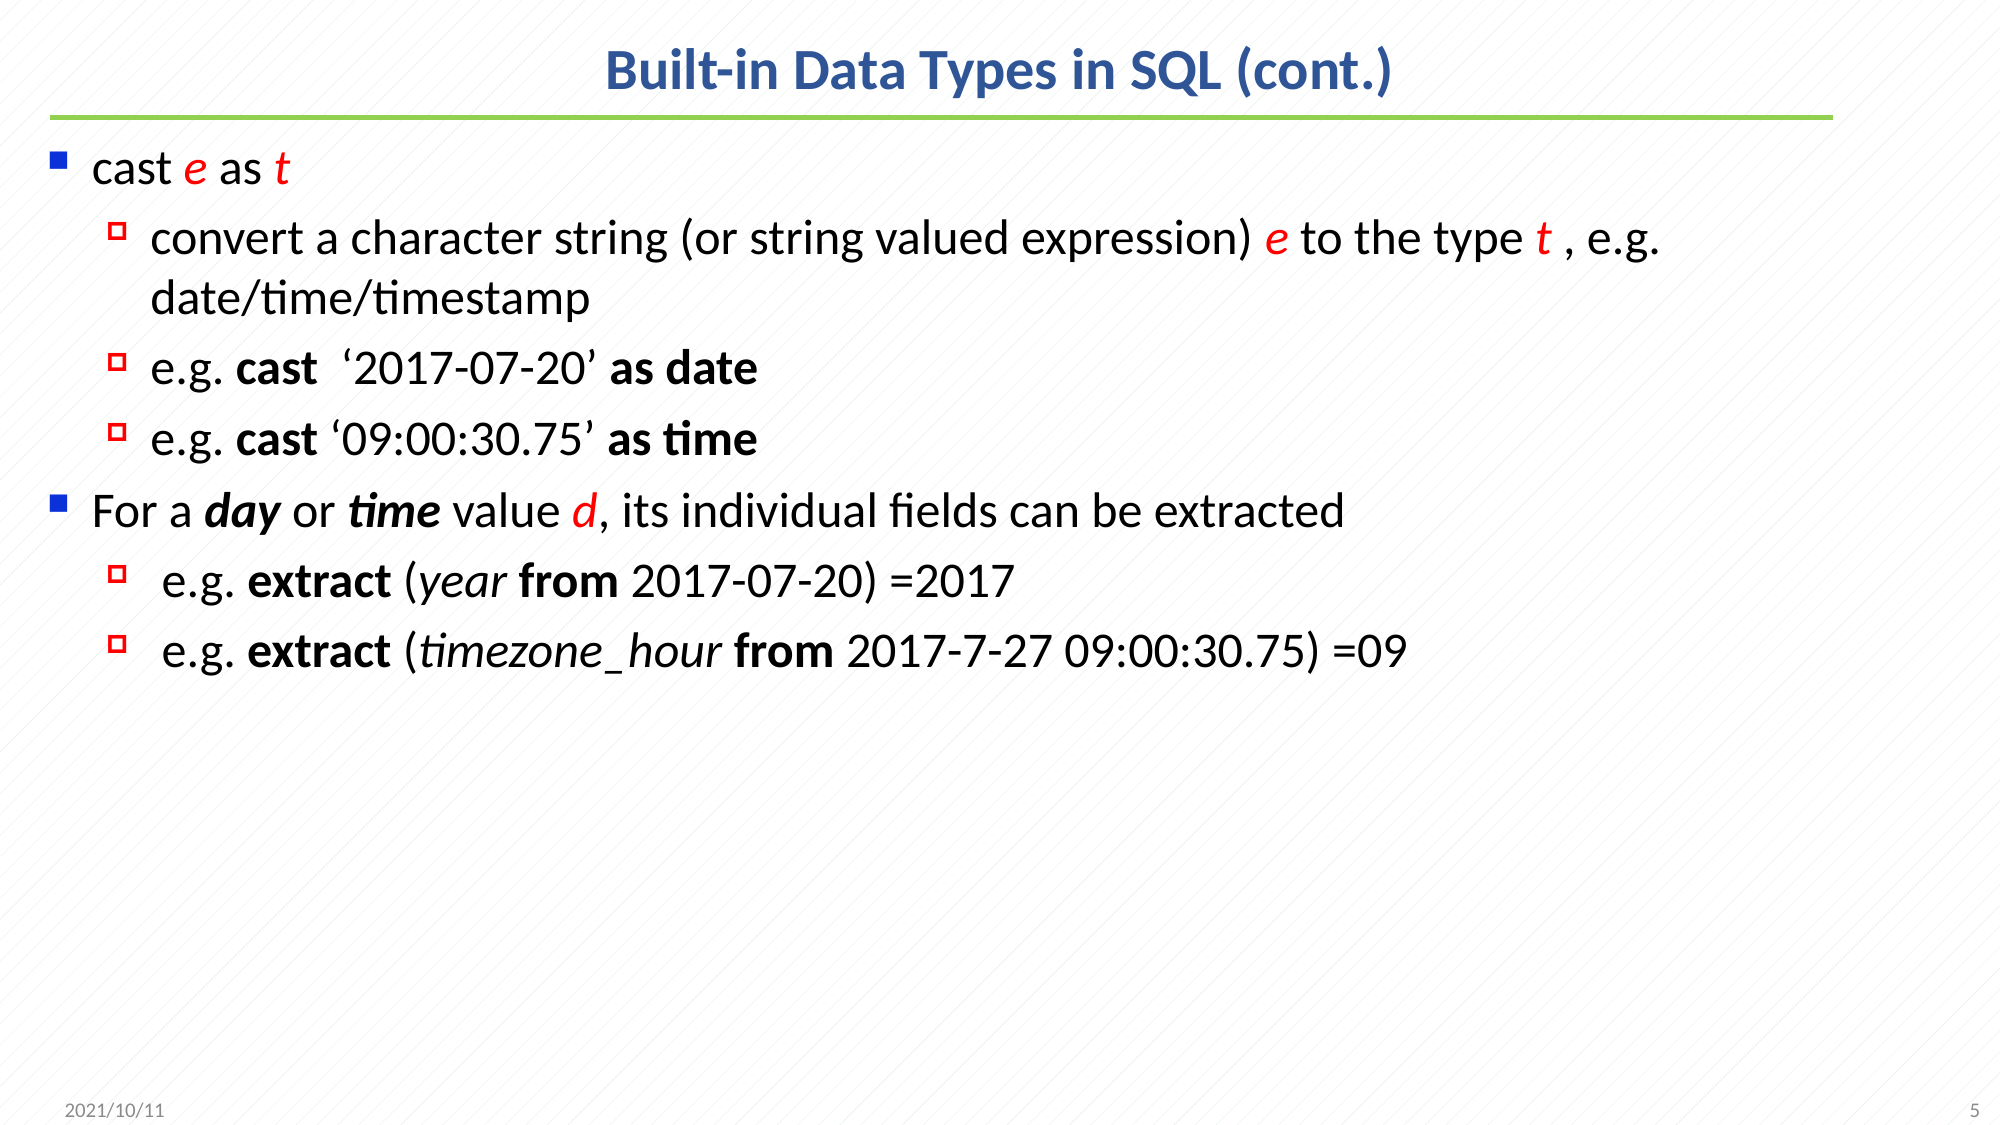

# Built-in Data Types in SQL (cont.)
cast e as t
convert a character string (or string valued expression) e to the type t , e.g. date/time/timestamp
e.g. cast  ‘2017-07-20’ as date
e.g. cast ‘09:00:30.75’ as time
For a day or time value d, its individual fields can be extracted
 e.g. extract (year from 2017-07-20) =2017
 e.g. extract (timezone_hour from 2017-7-27 09:00:30.75) =09

5
2021/10/11